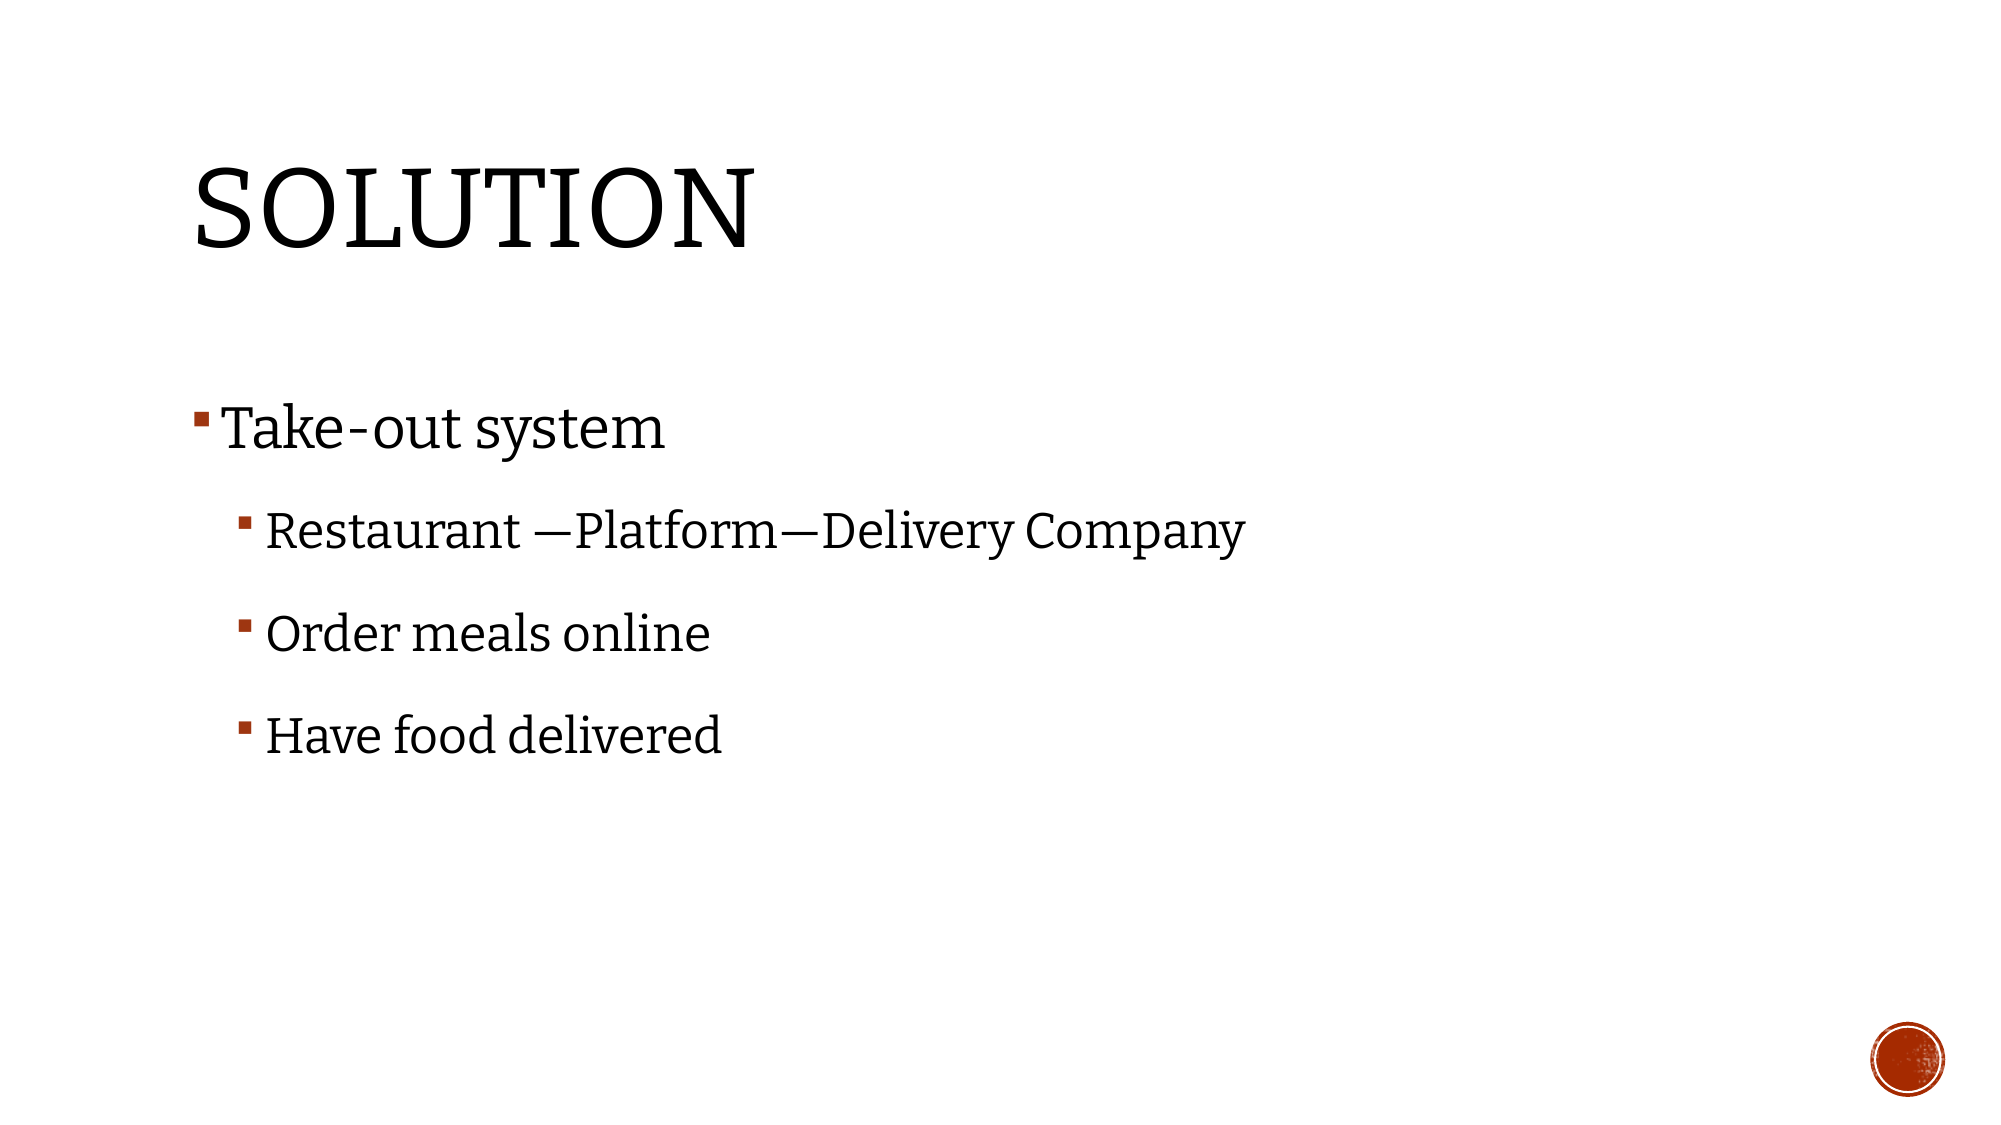

# solution
Take-out system
Restaurant —Platform—Delivery Company
Order meals online
Have food delivered